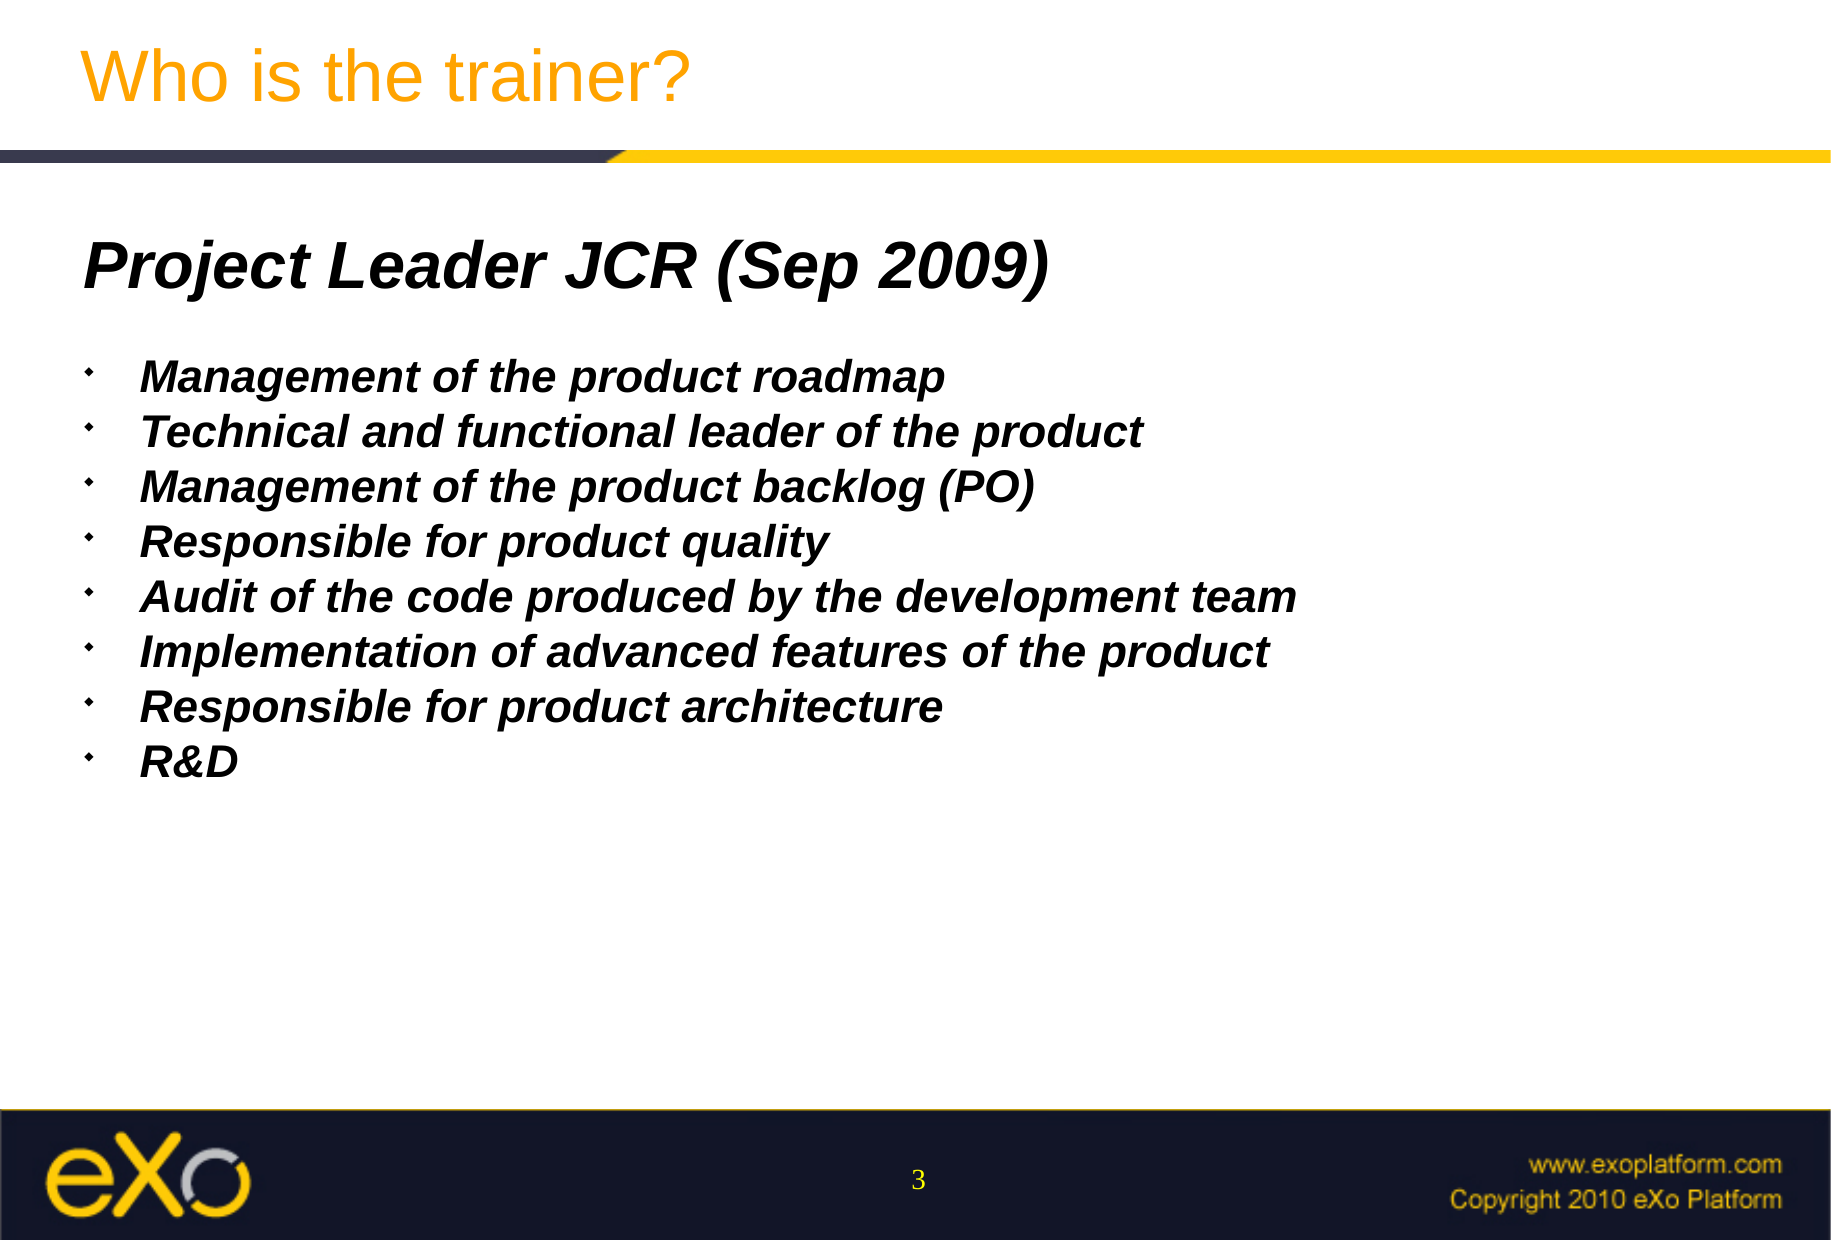

Who is the trainer?
Project Leader JCR (Sep 2009)

Management of the product roadmap
Technical and functional leader of the product
Management of the product backlog (PO)
Responsible for product quality
Audit of the code produced by the development team
Implementation of advanced features of the product
Responsible for product architecture
R&D